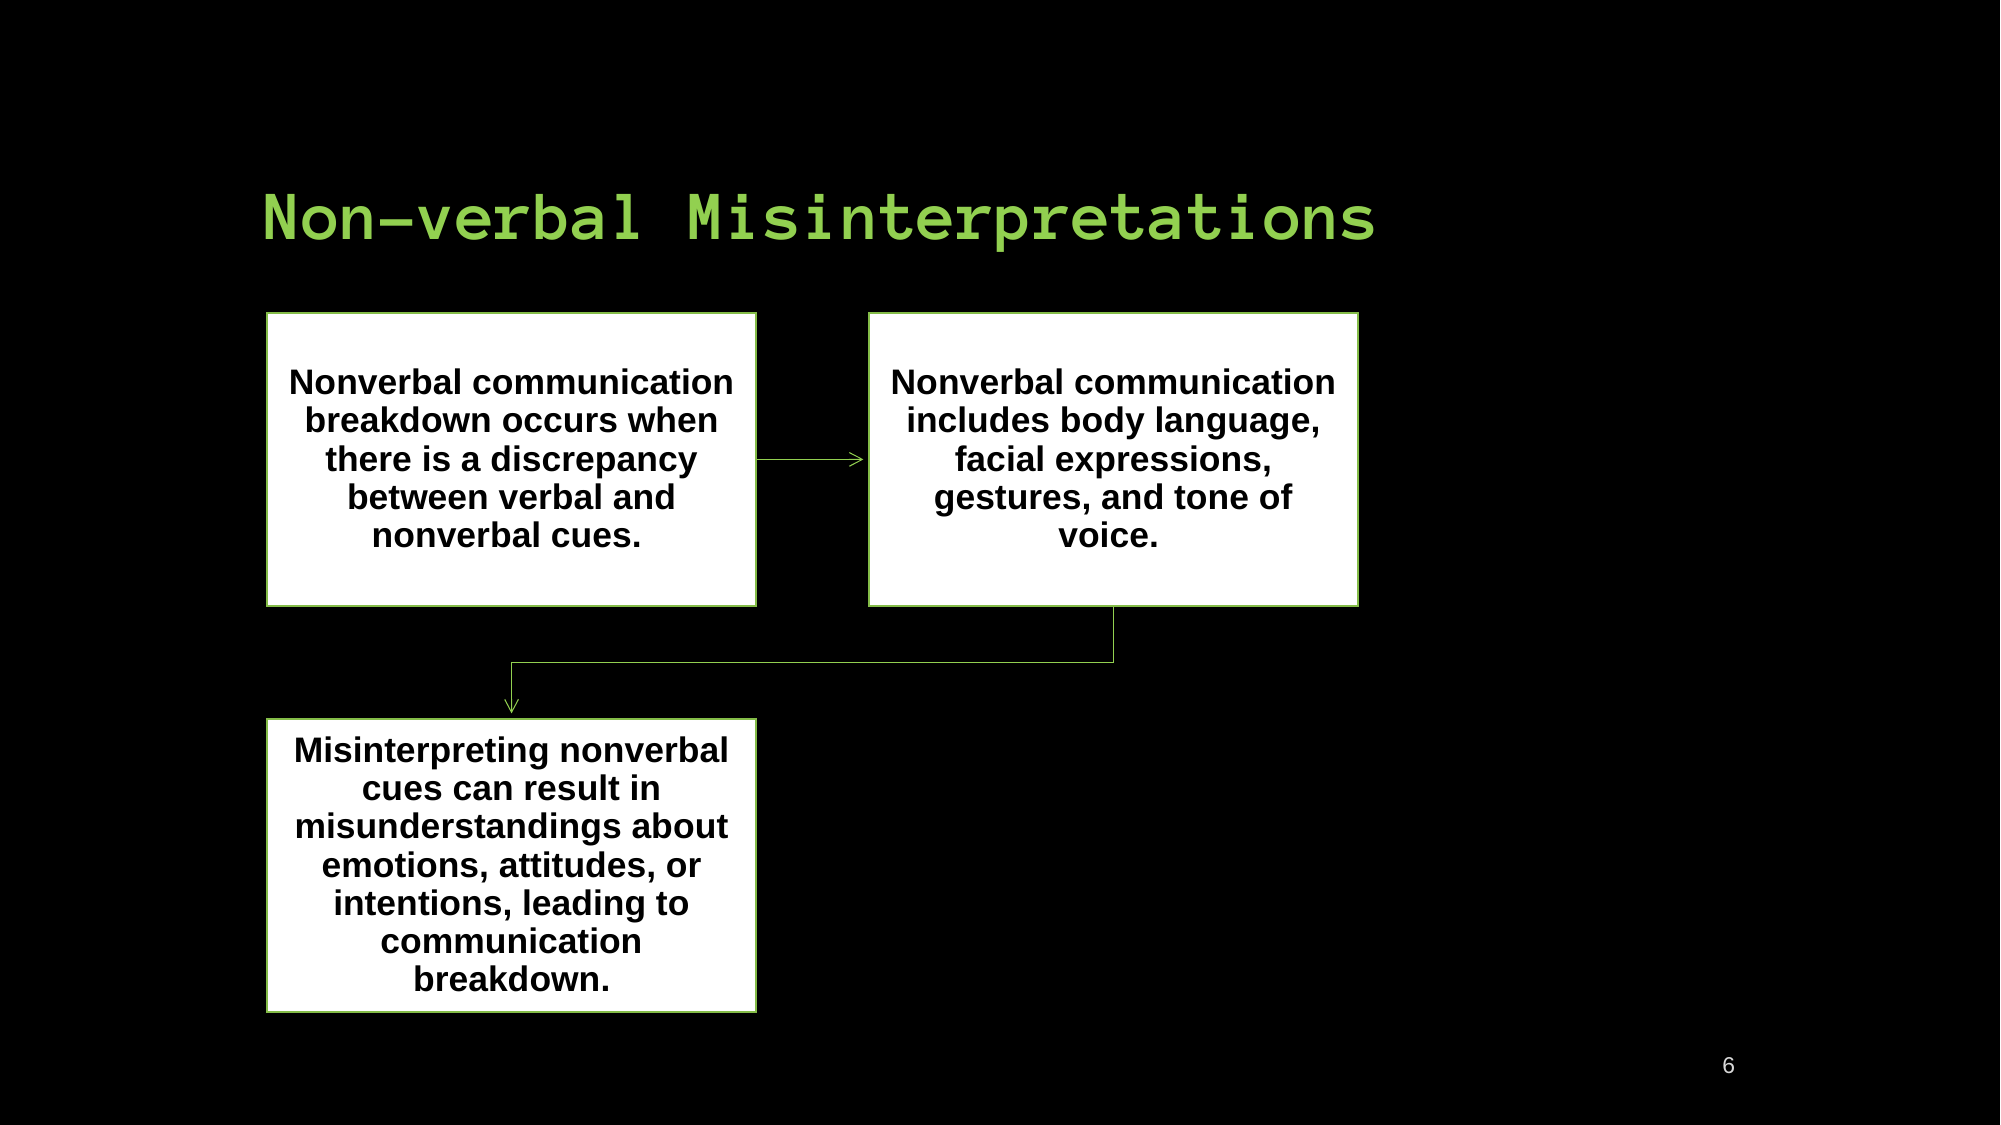

# Non-verbal Misinterpretations

Nonverbal communication breakdown occurs when there is a discrepancy between verbal and nonverbal cues.

Nonverbal communication includes body language, facial expressions, gestures, and tone of voice.
Misinterpreting nonverbal cues can result in misunderstandings about emotions, attitudes, or intentions, leading to communication breakdown.
6